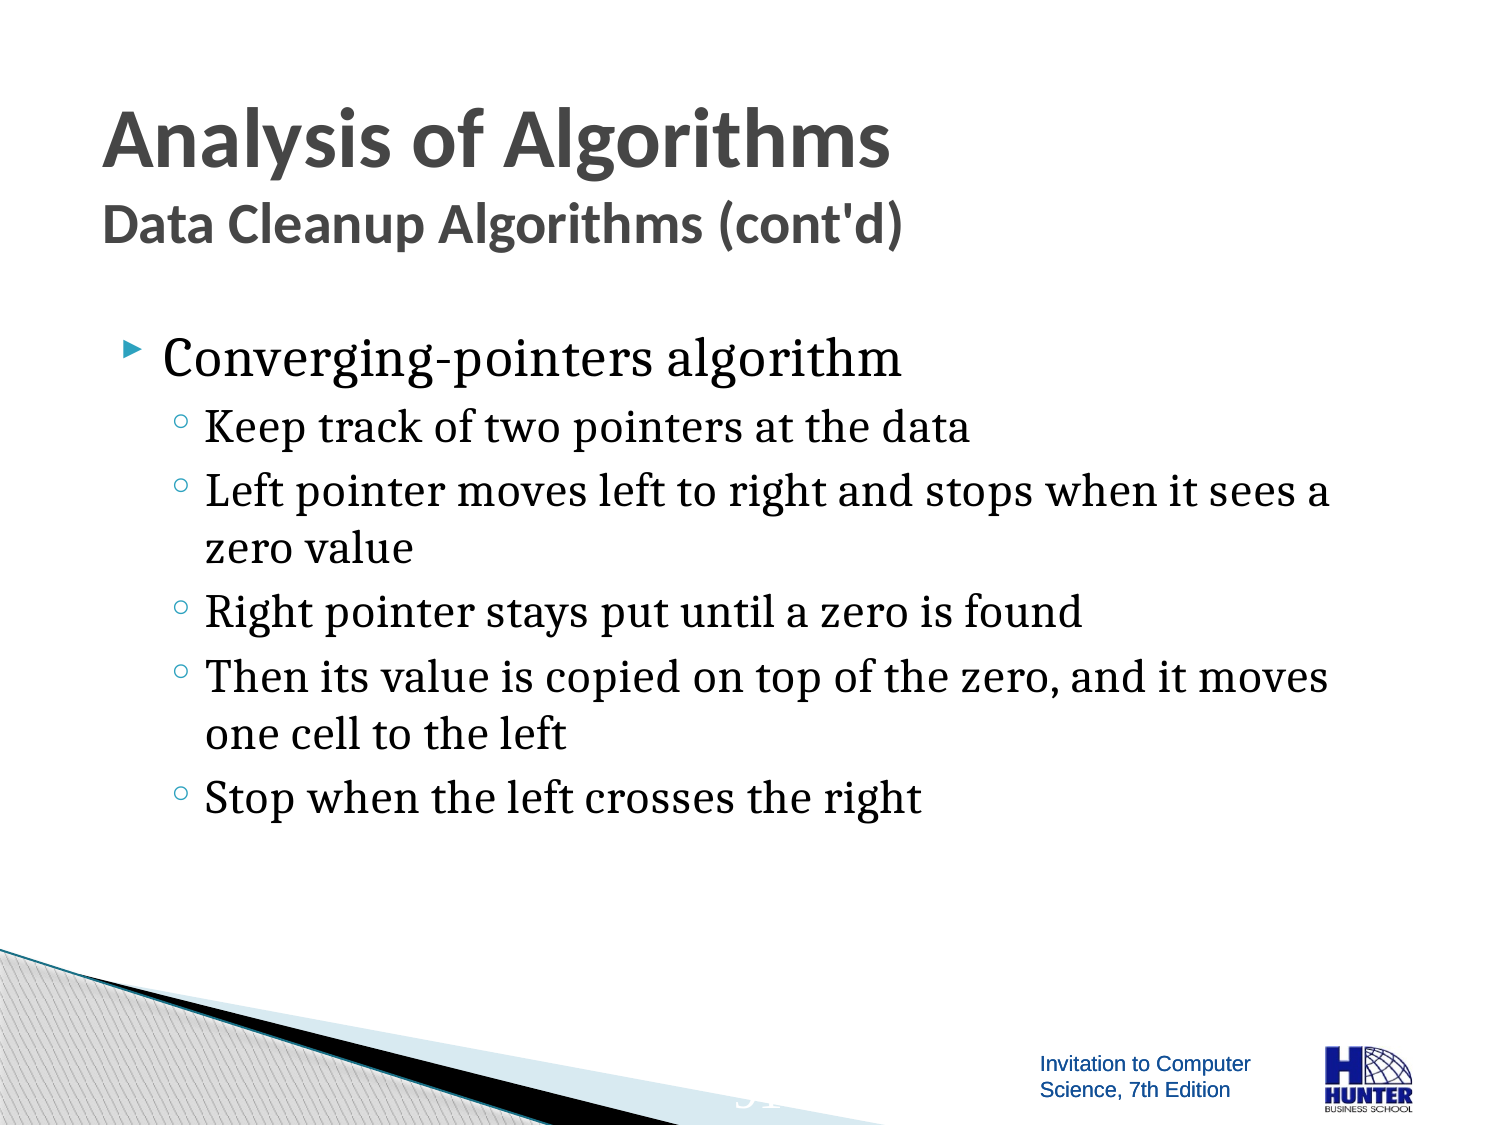

# Analysis of Algorithms Data Cleanup Algorithms (cont'd)
Converging-pointers algorithm
Keep track of two pointers at the data
Left pointer moves left to right and stops when it sees a zero value
Right pointer stays put until a zero is found
Then its value is copied on top of the zero, and it moves one cell to the left
Stop when the left crosses the right
91